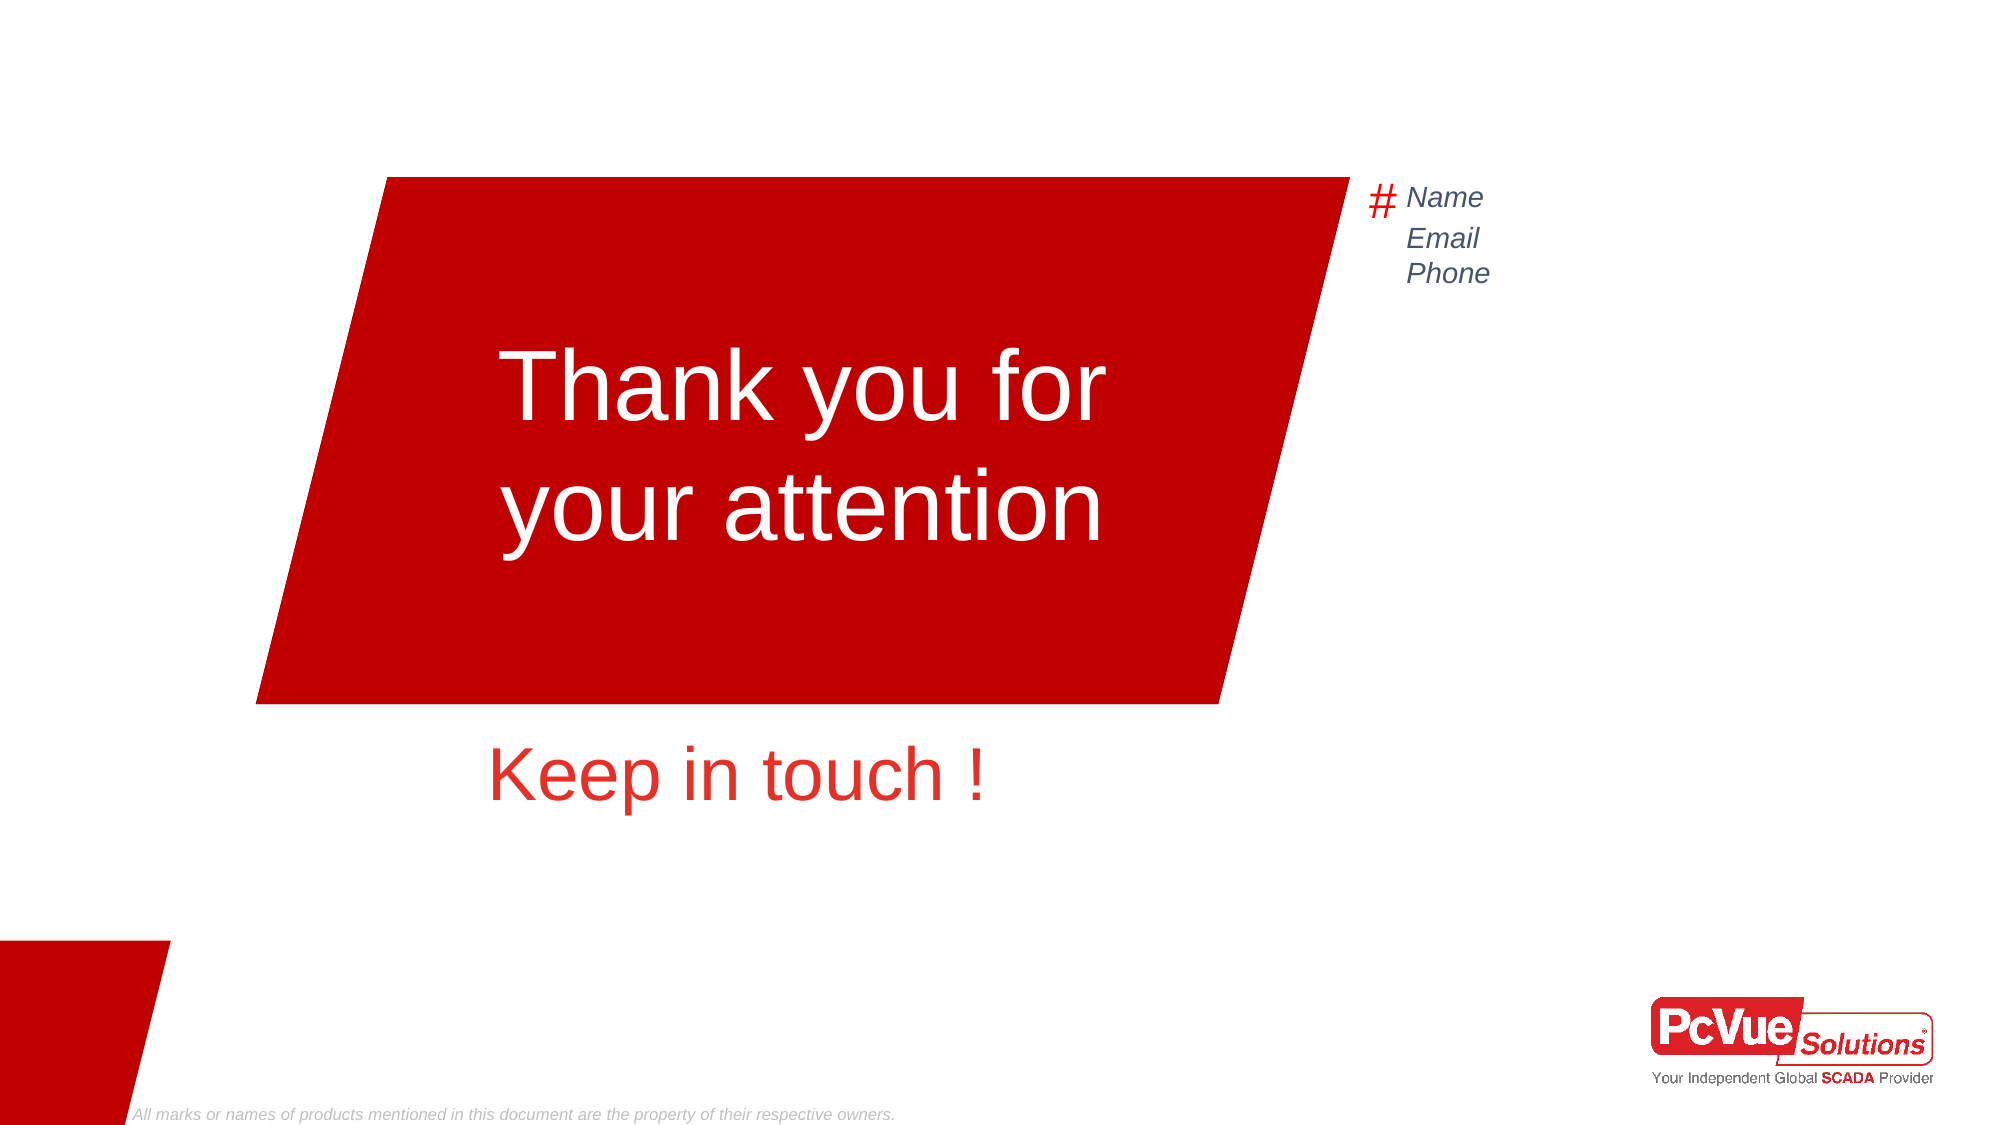

#
Name
Thank you for your attention
Email
Phone
Keep in touch !